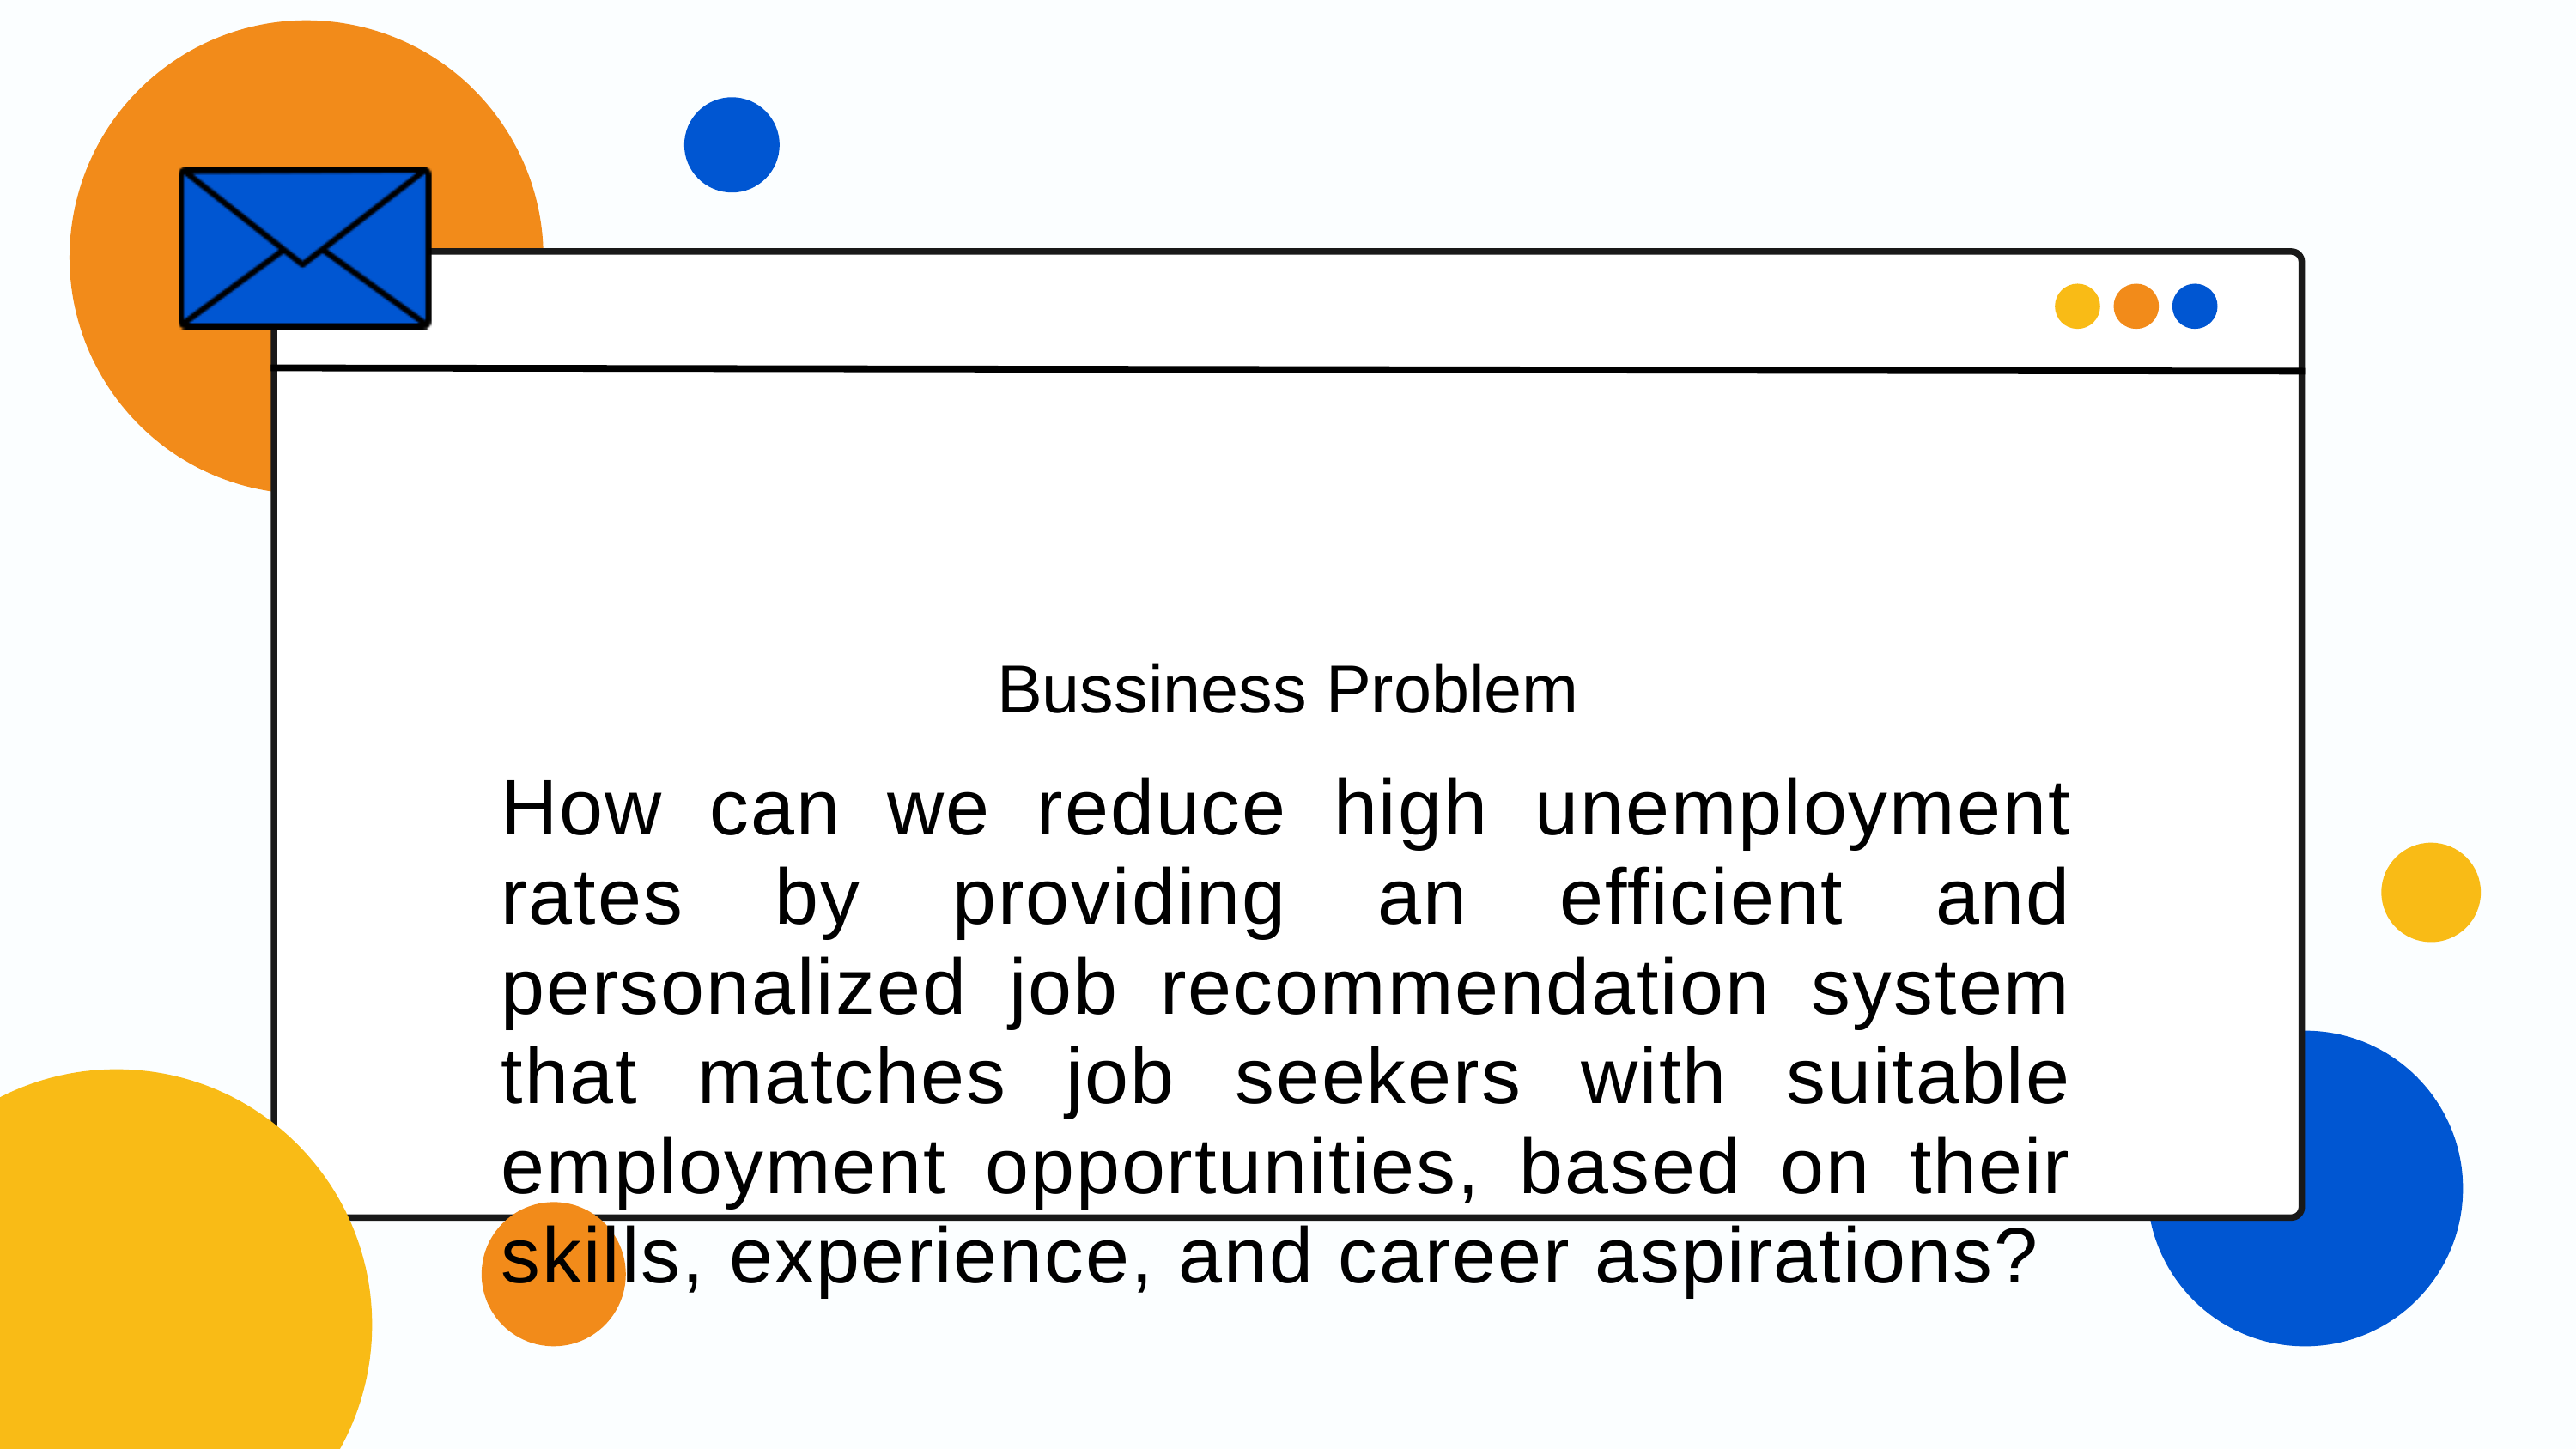

BUSINESS UNDERSTANDING
Bussiness Problem
How can we reduce high unemployment rates by providing an efficient and personalized job recommendation system that matches job seekers with suitable employment opportunities, based on their skills, experience, and career aspirations?